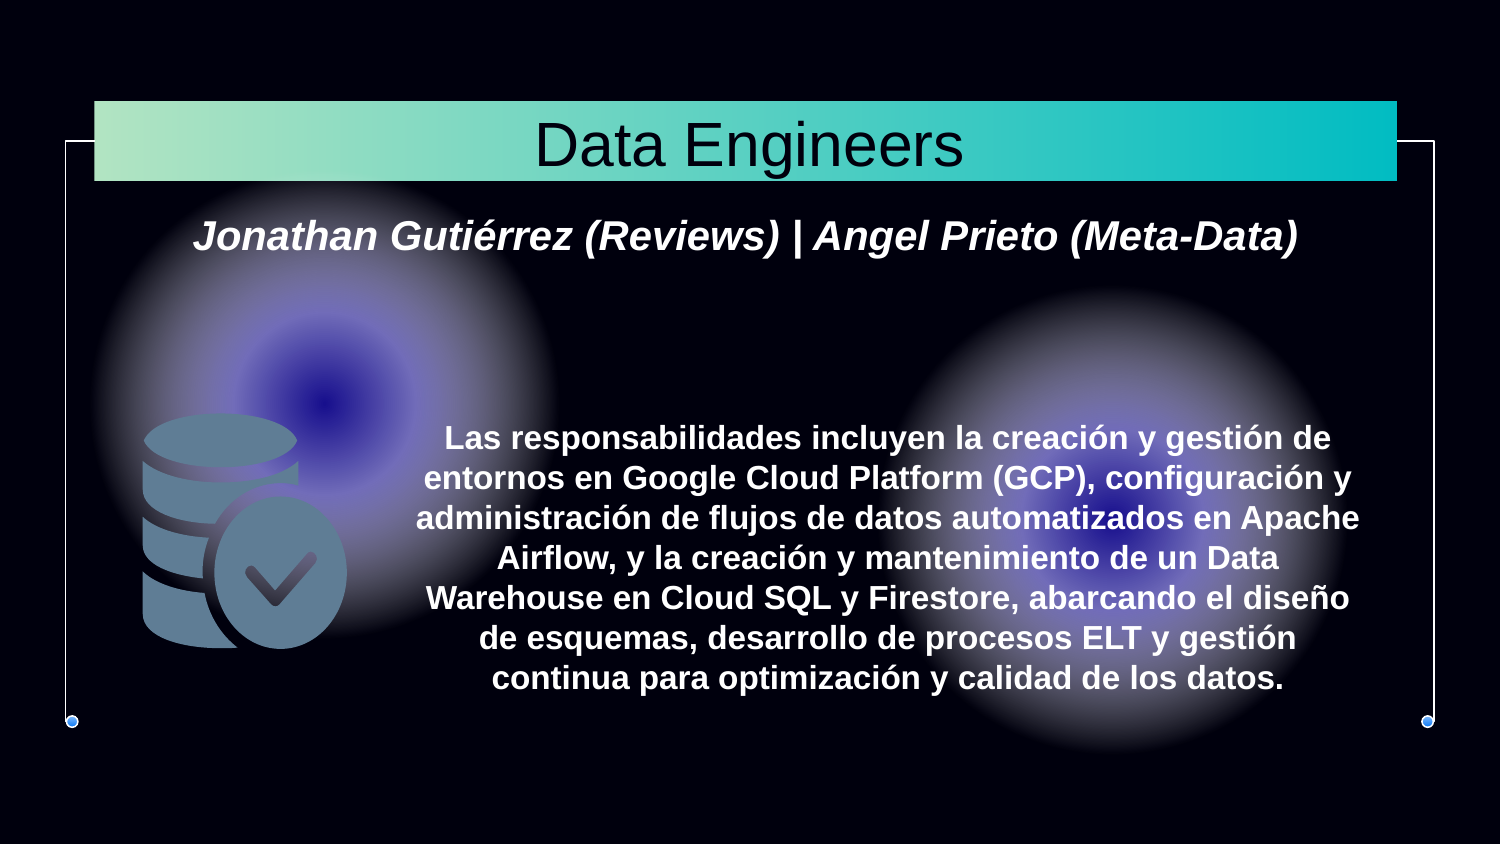

# Data Engineers

Jonathan Gutiérrez (Reviews) | Angel Prieto (Meta-Data)

Las responsabilidades incluyen la creación y gestión de entornos en Google Cloud Platform (GCP), configuración y administración de flujos de datos automatizados en Apache Airflow, y la creación y mantenimiento de un Data Warehouse en Cloud SQL y Firestore, abarcando el diseño de esquemas, desarrollo de procesos ELT y gestión continua para optimización y calidad de los datos.